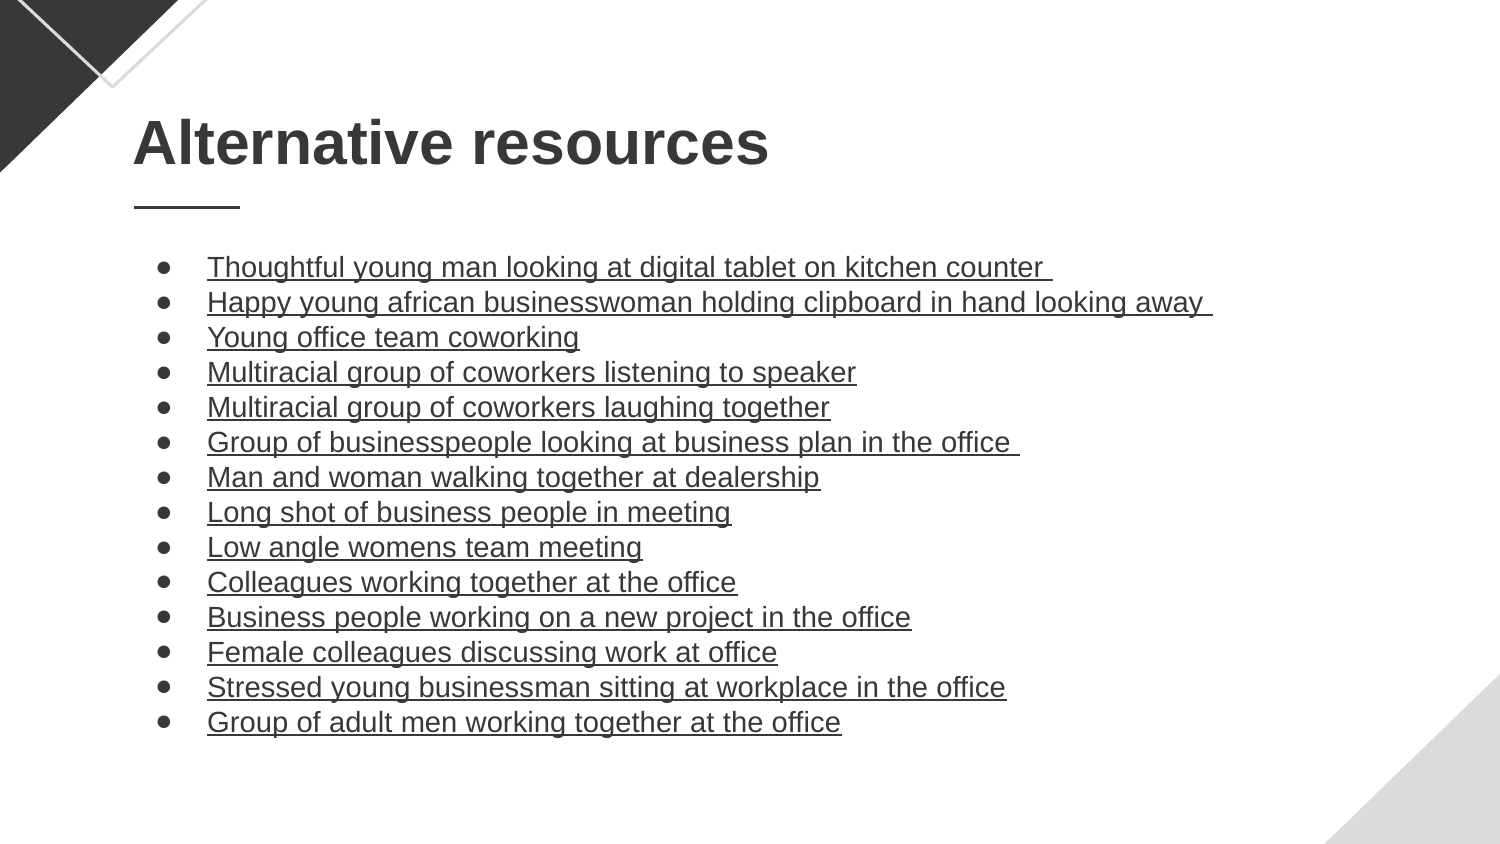

# Alternative resources
Thoughtful young man looking at digital tablet on kitchen counter
Happy young african businesswoman holding clipboard in hand looking away
Young office team coworking
Multiracial group of coworkers listening to speaker
Multiracial group of coworkers laughing together
Group of businesspeople looking at business plan in the office
Man and woman walking together at dealership
Long shot of business people in meeting
Low angle womens team meeting
Colleagues working together at the office
Business people working on a new project in the office
Female colleagues discussing work at office
Stressed young businessman sitting at workplace in the office
Group of adult men working together at the office